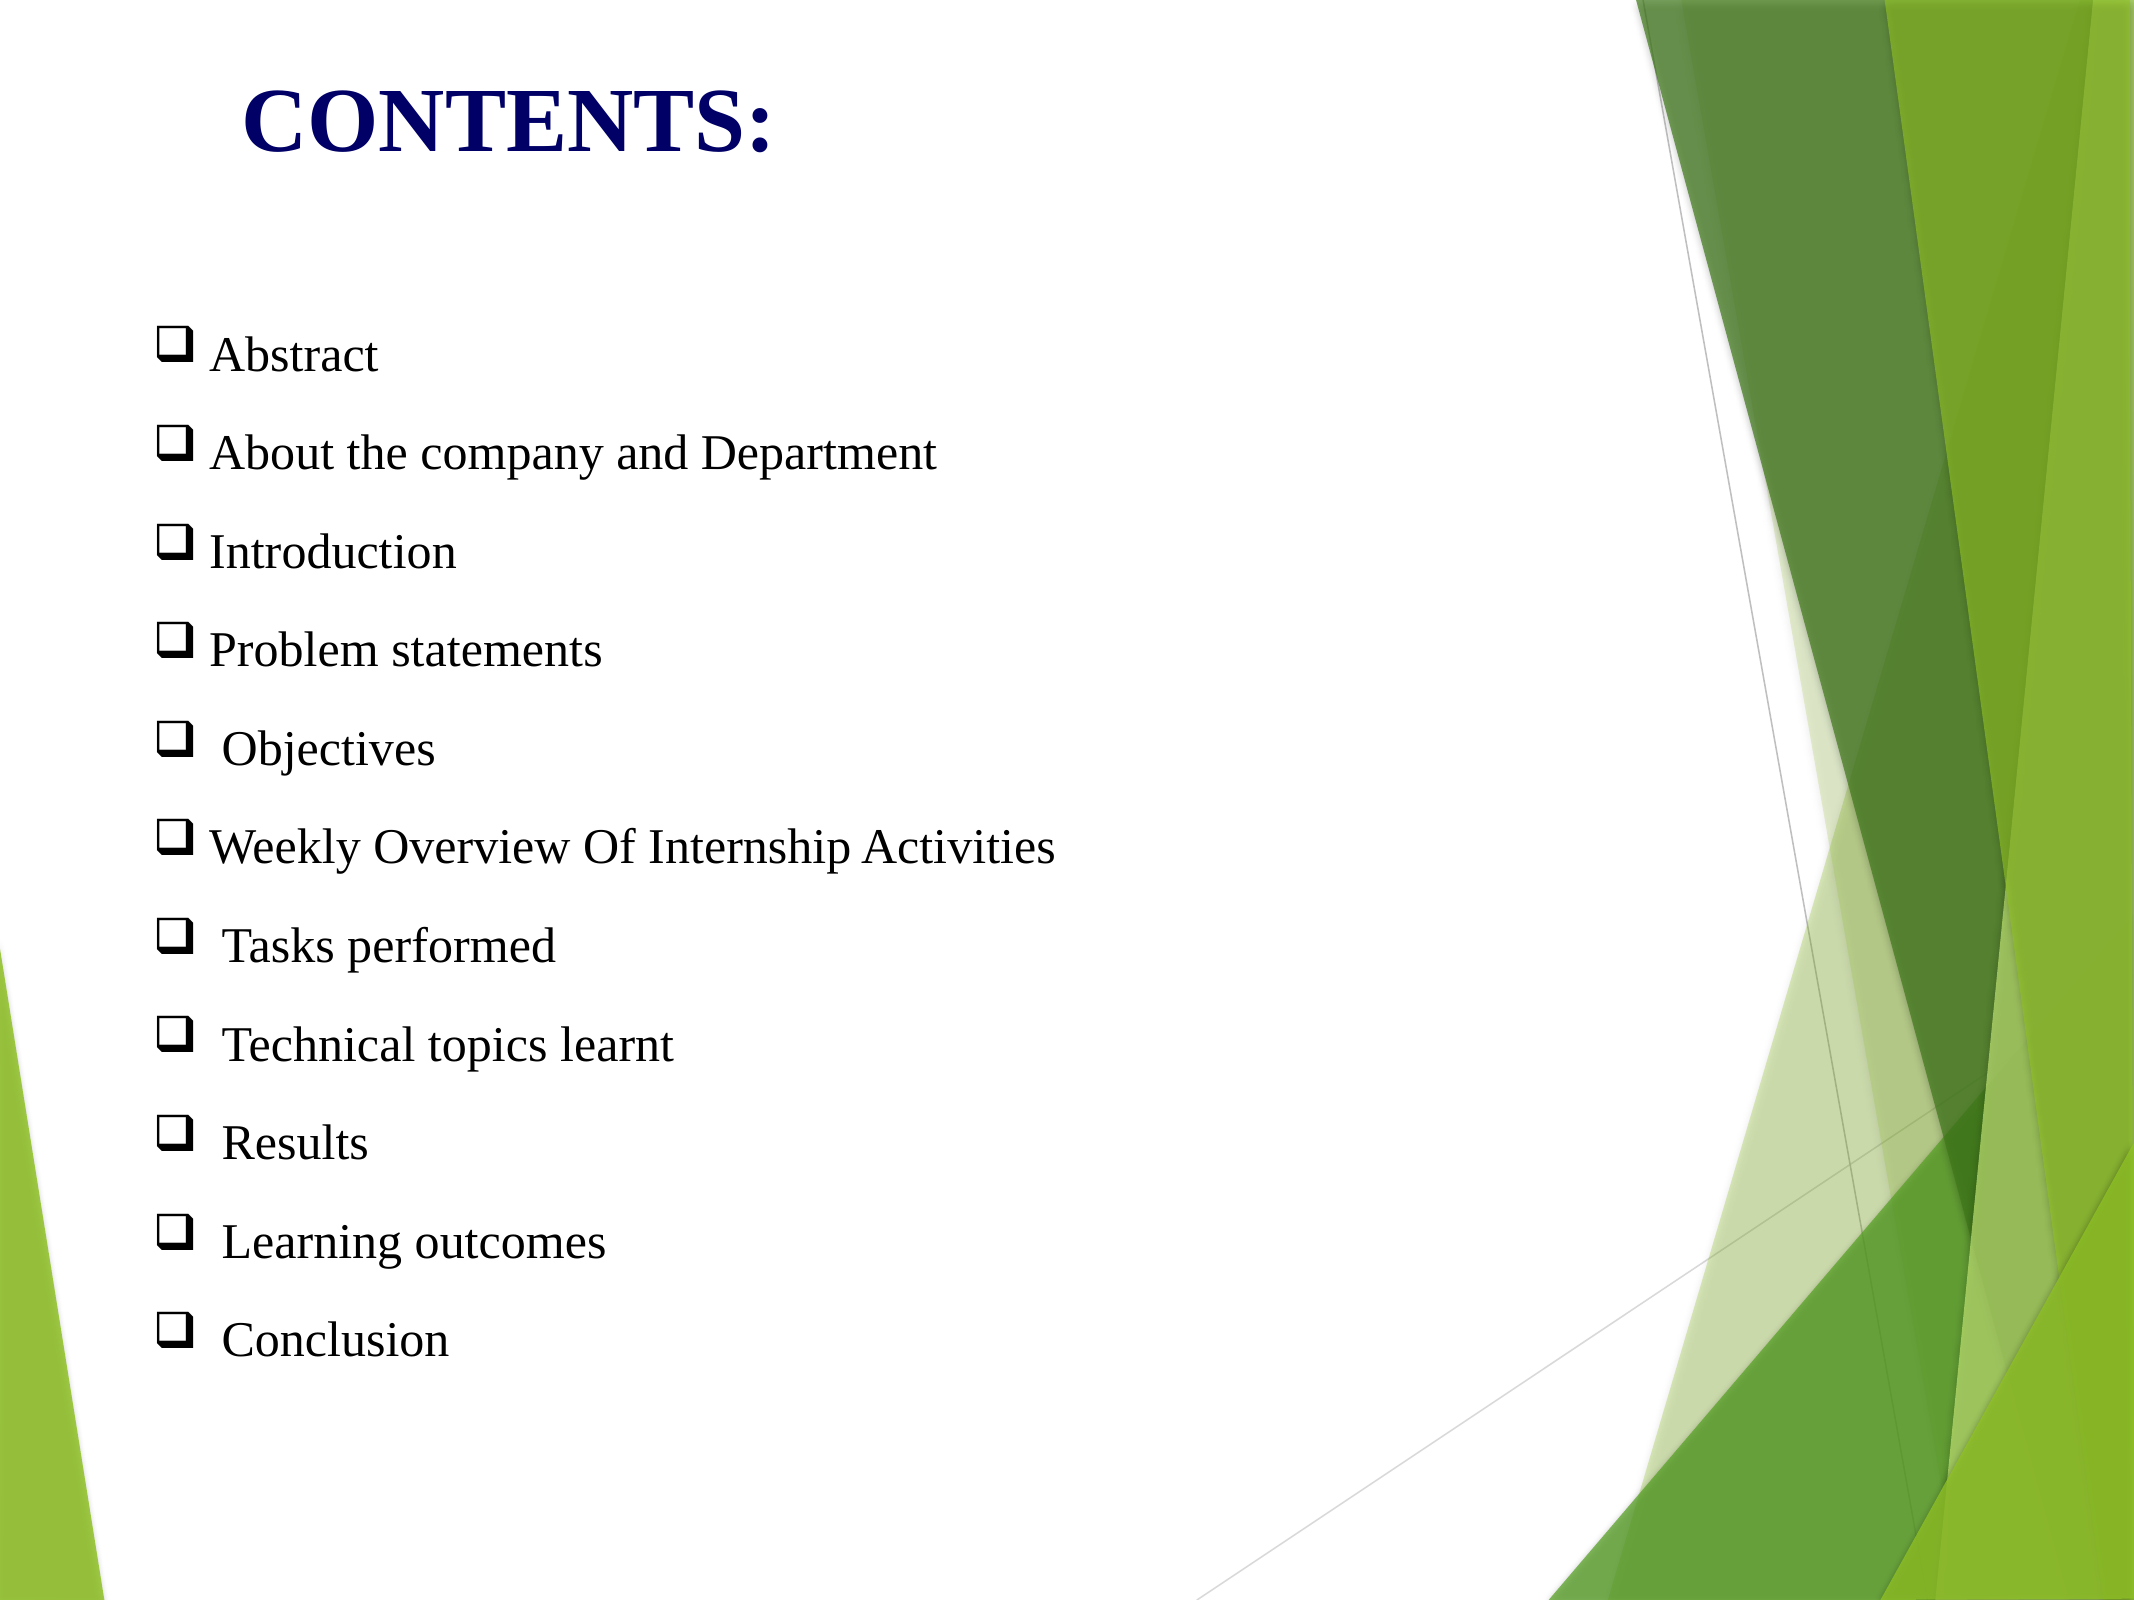

CONTENTS:
Abstract
About the company and Department
Introduction
Problem statements
 Objectives
Weekly Overview Of Internship Activities
 Tasks performed
 Technical topics learnt
 Results
 Learning outcomes
 Conclusion